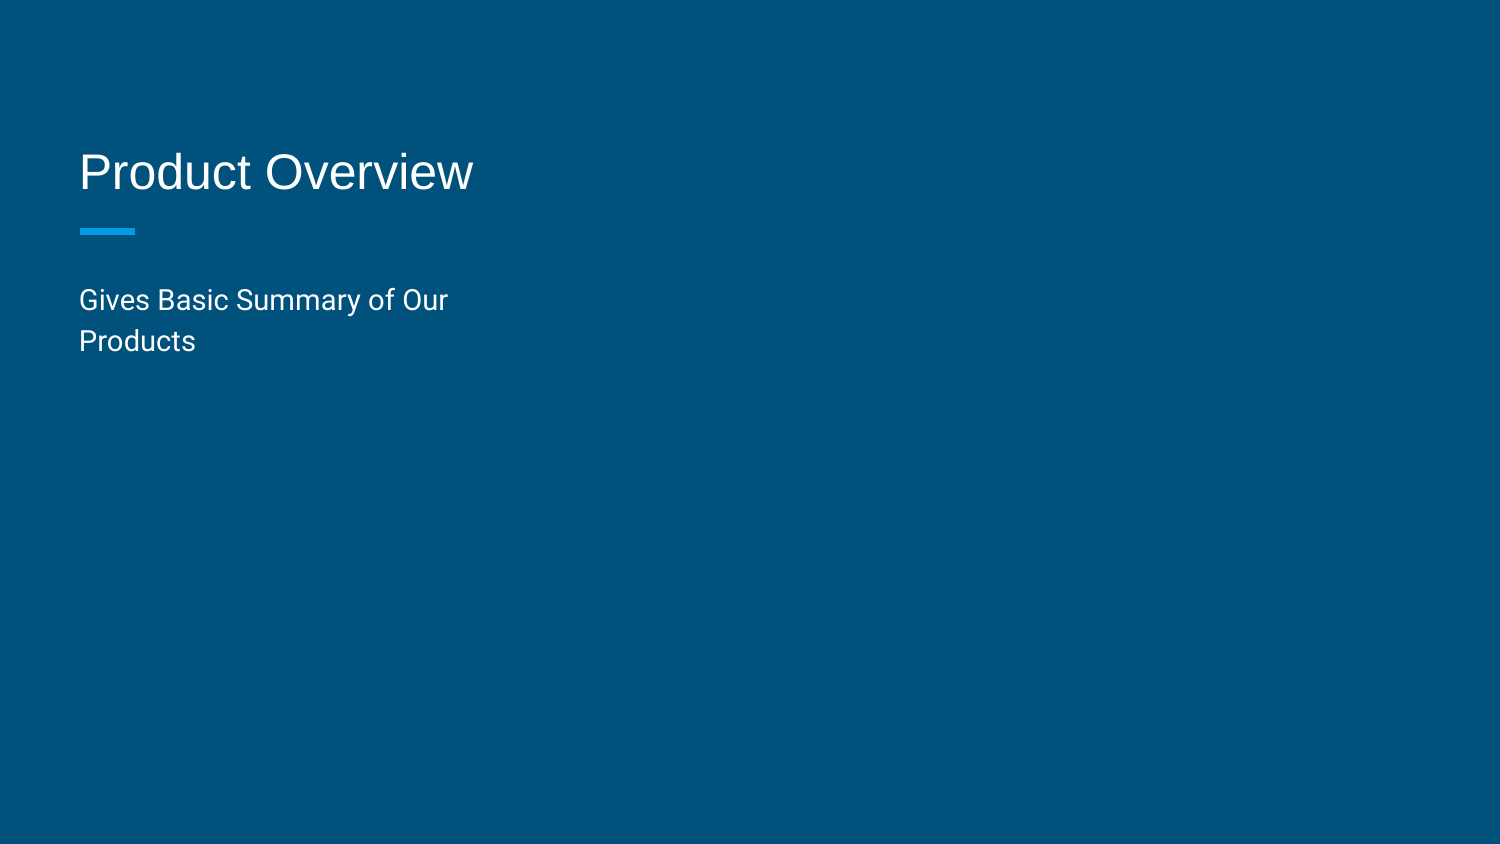

# Product Overview
Gives Basic Summary of Our Products